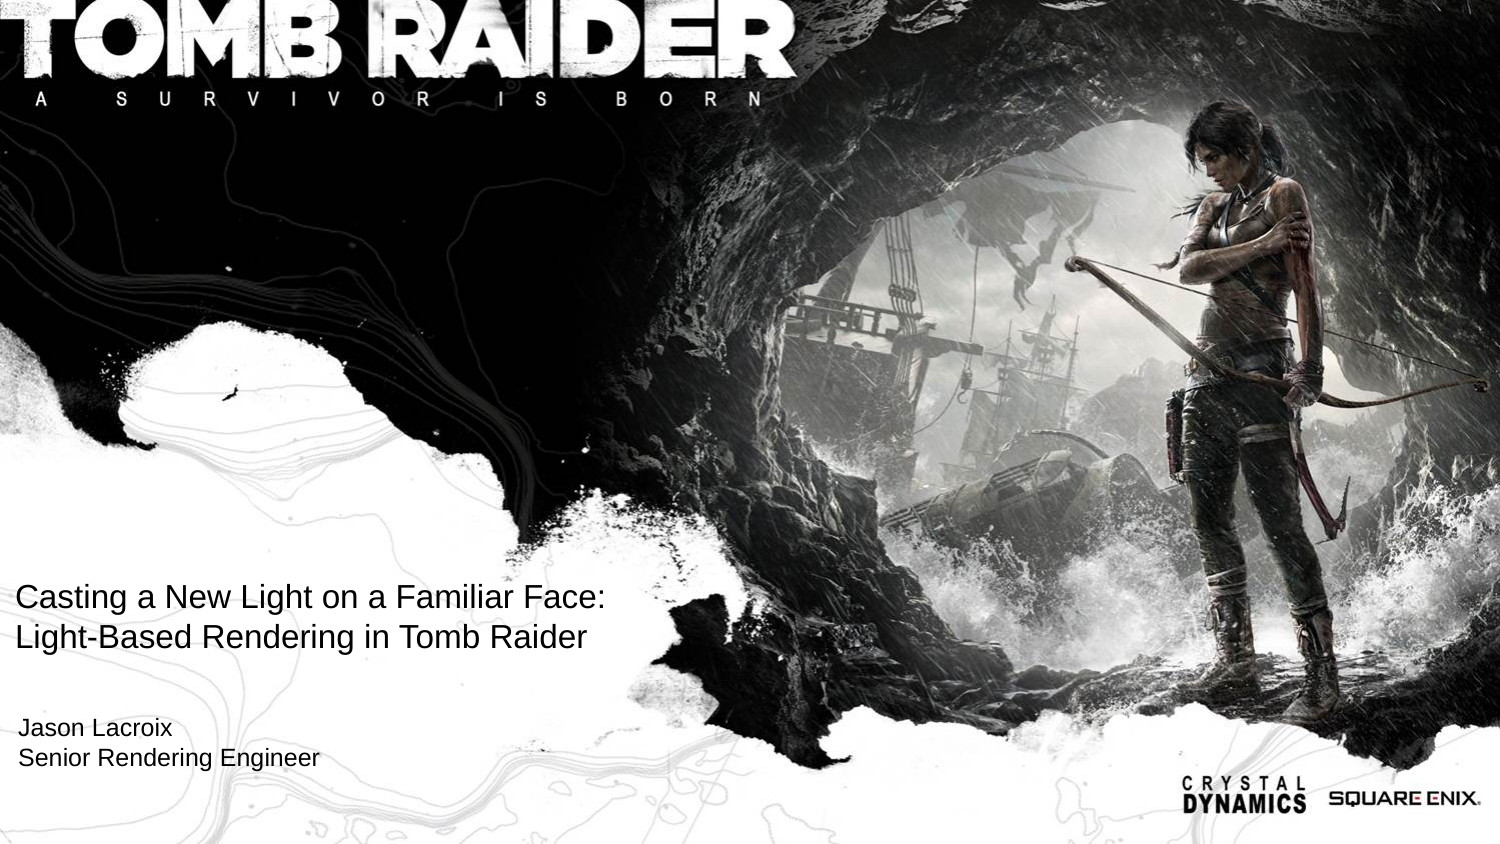

# Casting a New Light on a Familiar Face: Light-Based Rendering in Tomb Raider
Jason Lacroix
Senior Rendering Engineer